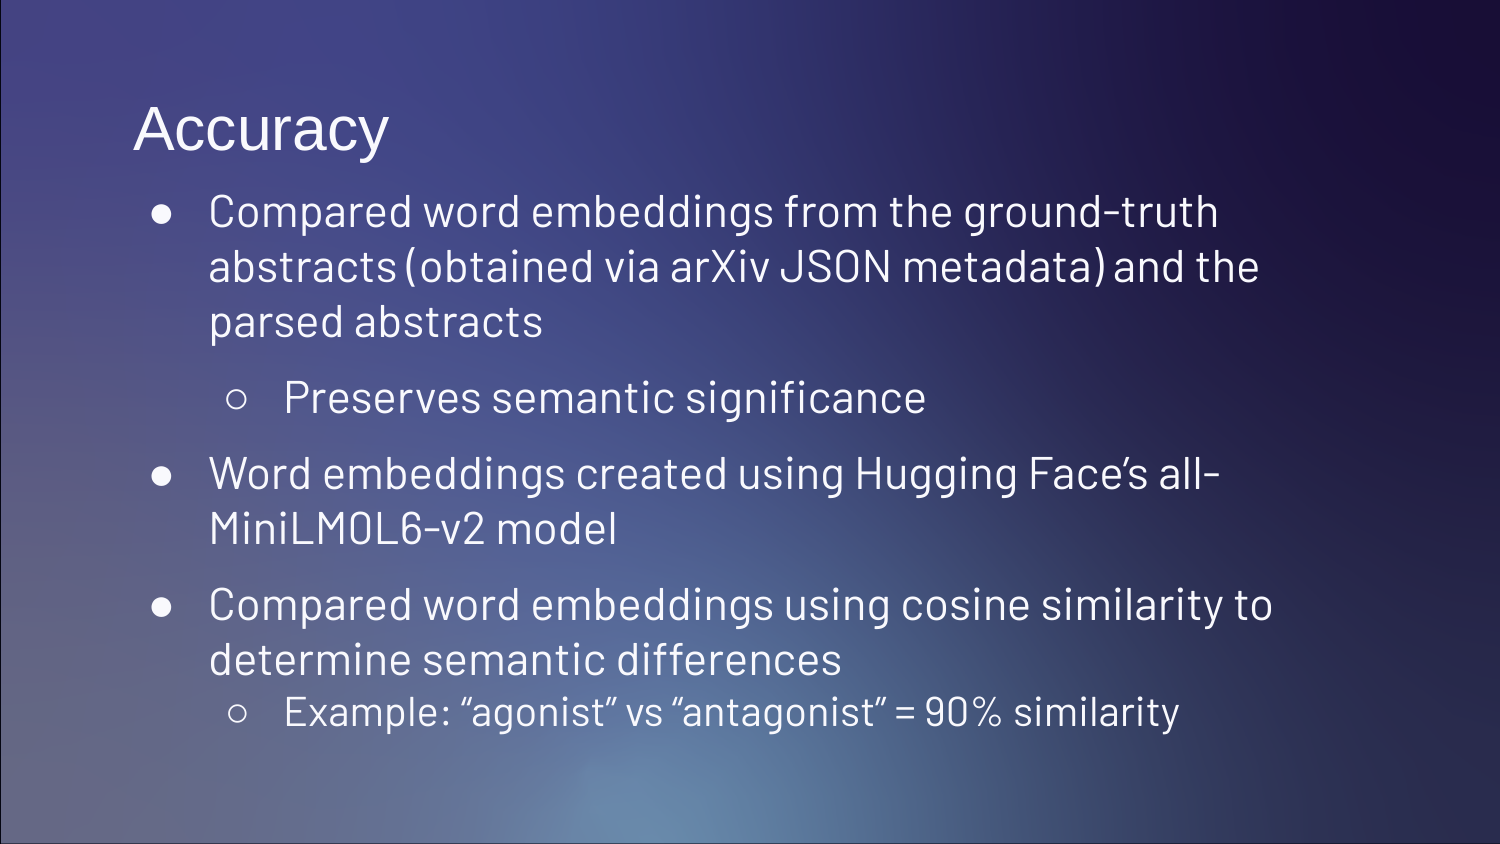

# Accuracy
Compared word embeddings from the ground-truth abstracts (obtained via arXiv JSON metadata) and the parsed abstracts
Preserves semantic significance
Word embeddings created using Hugging Face’s all-MiniLM0L6-v2 model
Compared word embeddings using cosine similarity to determine semantic differences
Example: “agonist” vs “antagonist” = 90% similarity